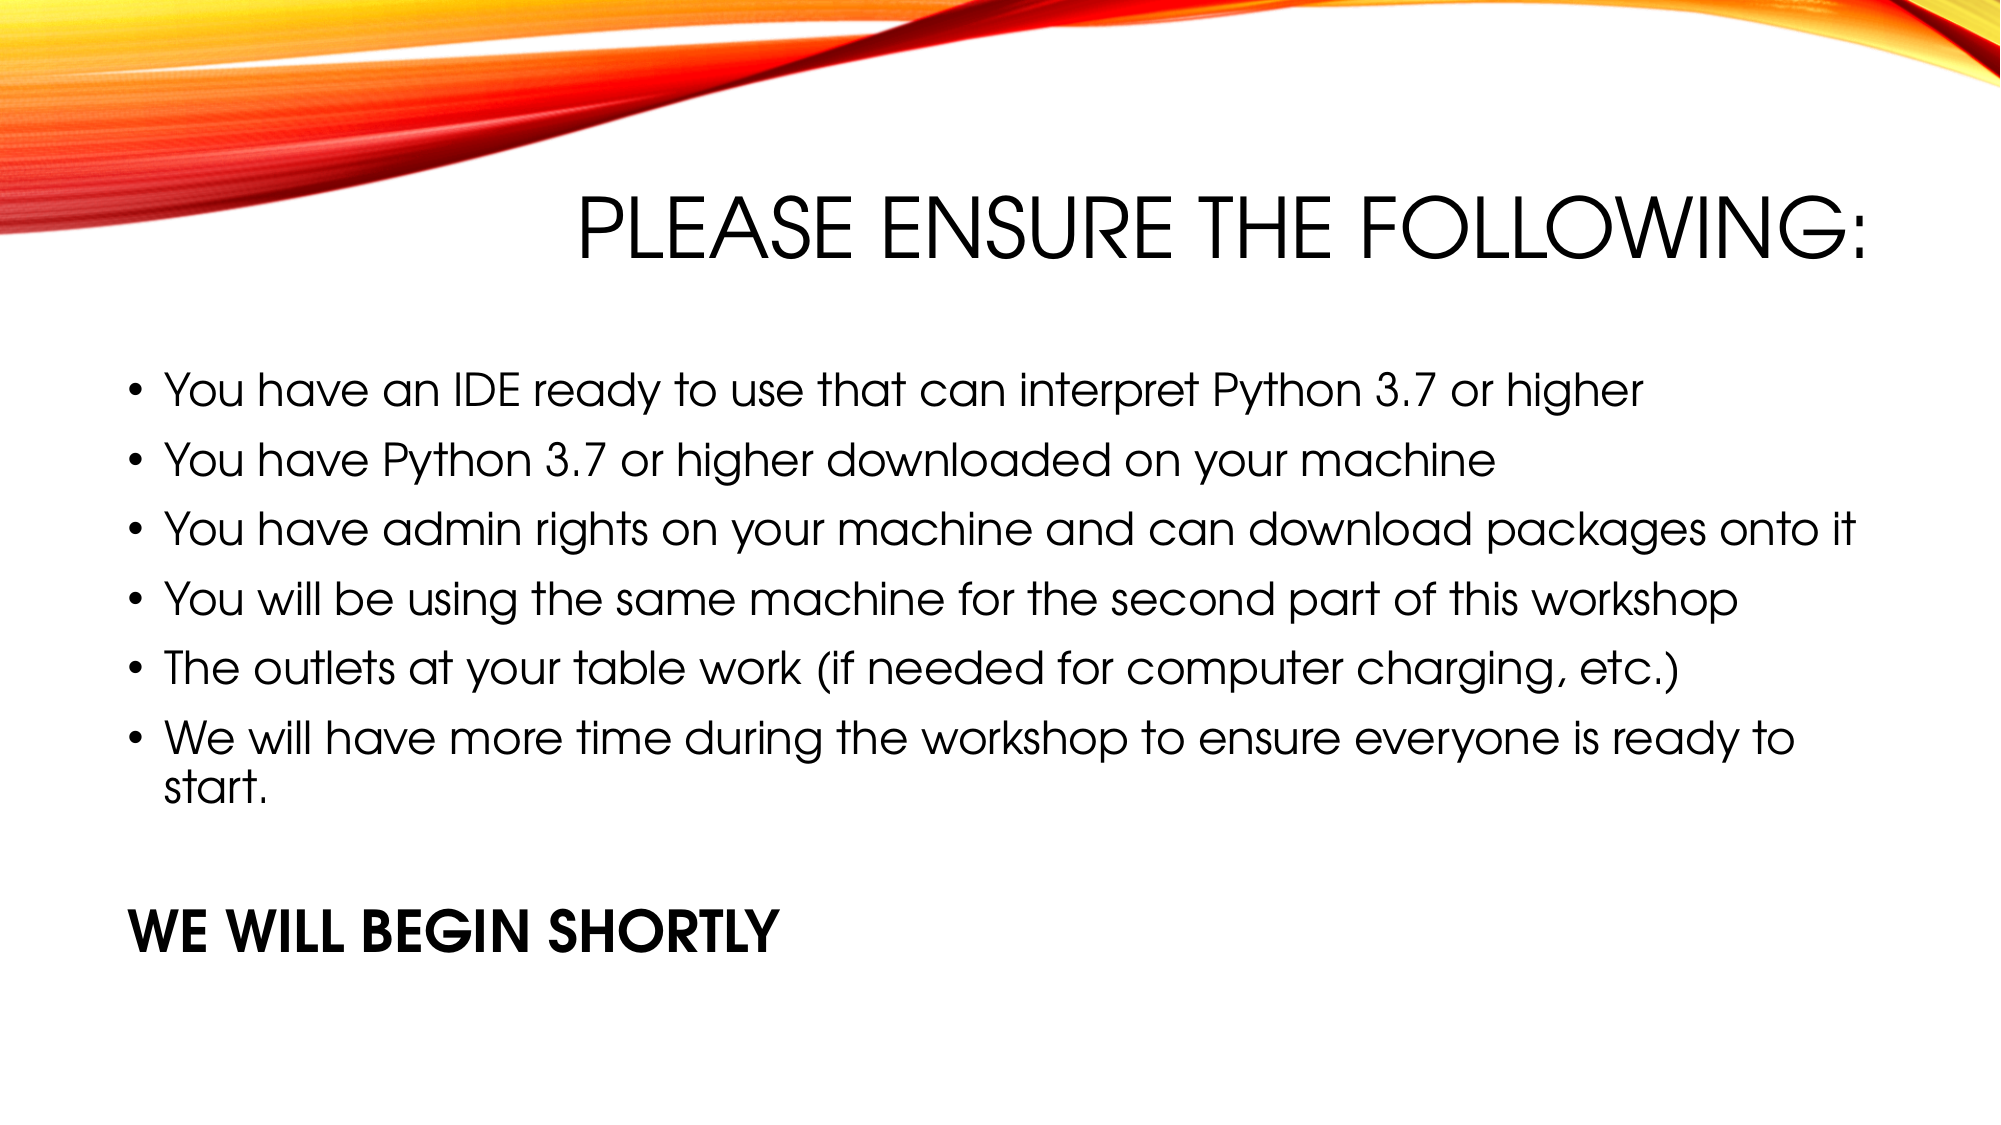

# Please Ensure the Following:
You have an IDE ready to use that can interpret Python 3.7 or higher
You have Python 3.7 or higher downloaded on your machine
You have admin rights on your machine and can download packages onto it
You will be using the same machine for the second part of this workshop
The outlets at your table work (if needed for computer charging, etc.)
We will have more time during the workshop to ensure everyone is ready to start.

WE WILL BEGIN SHORTLY